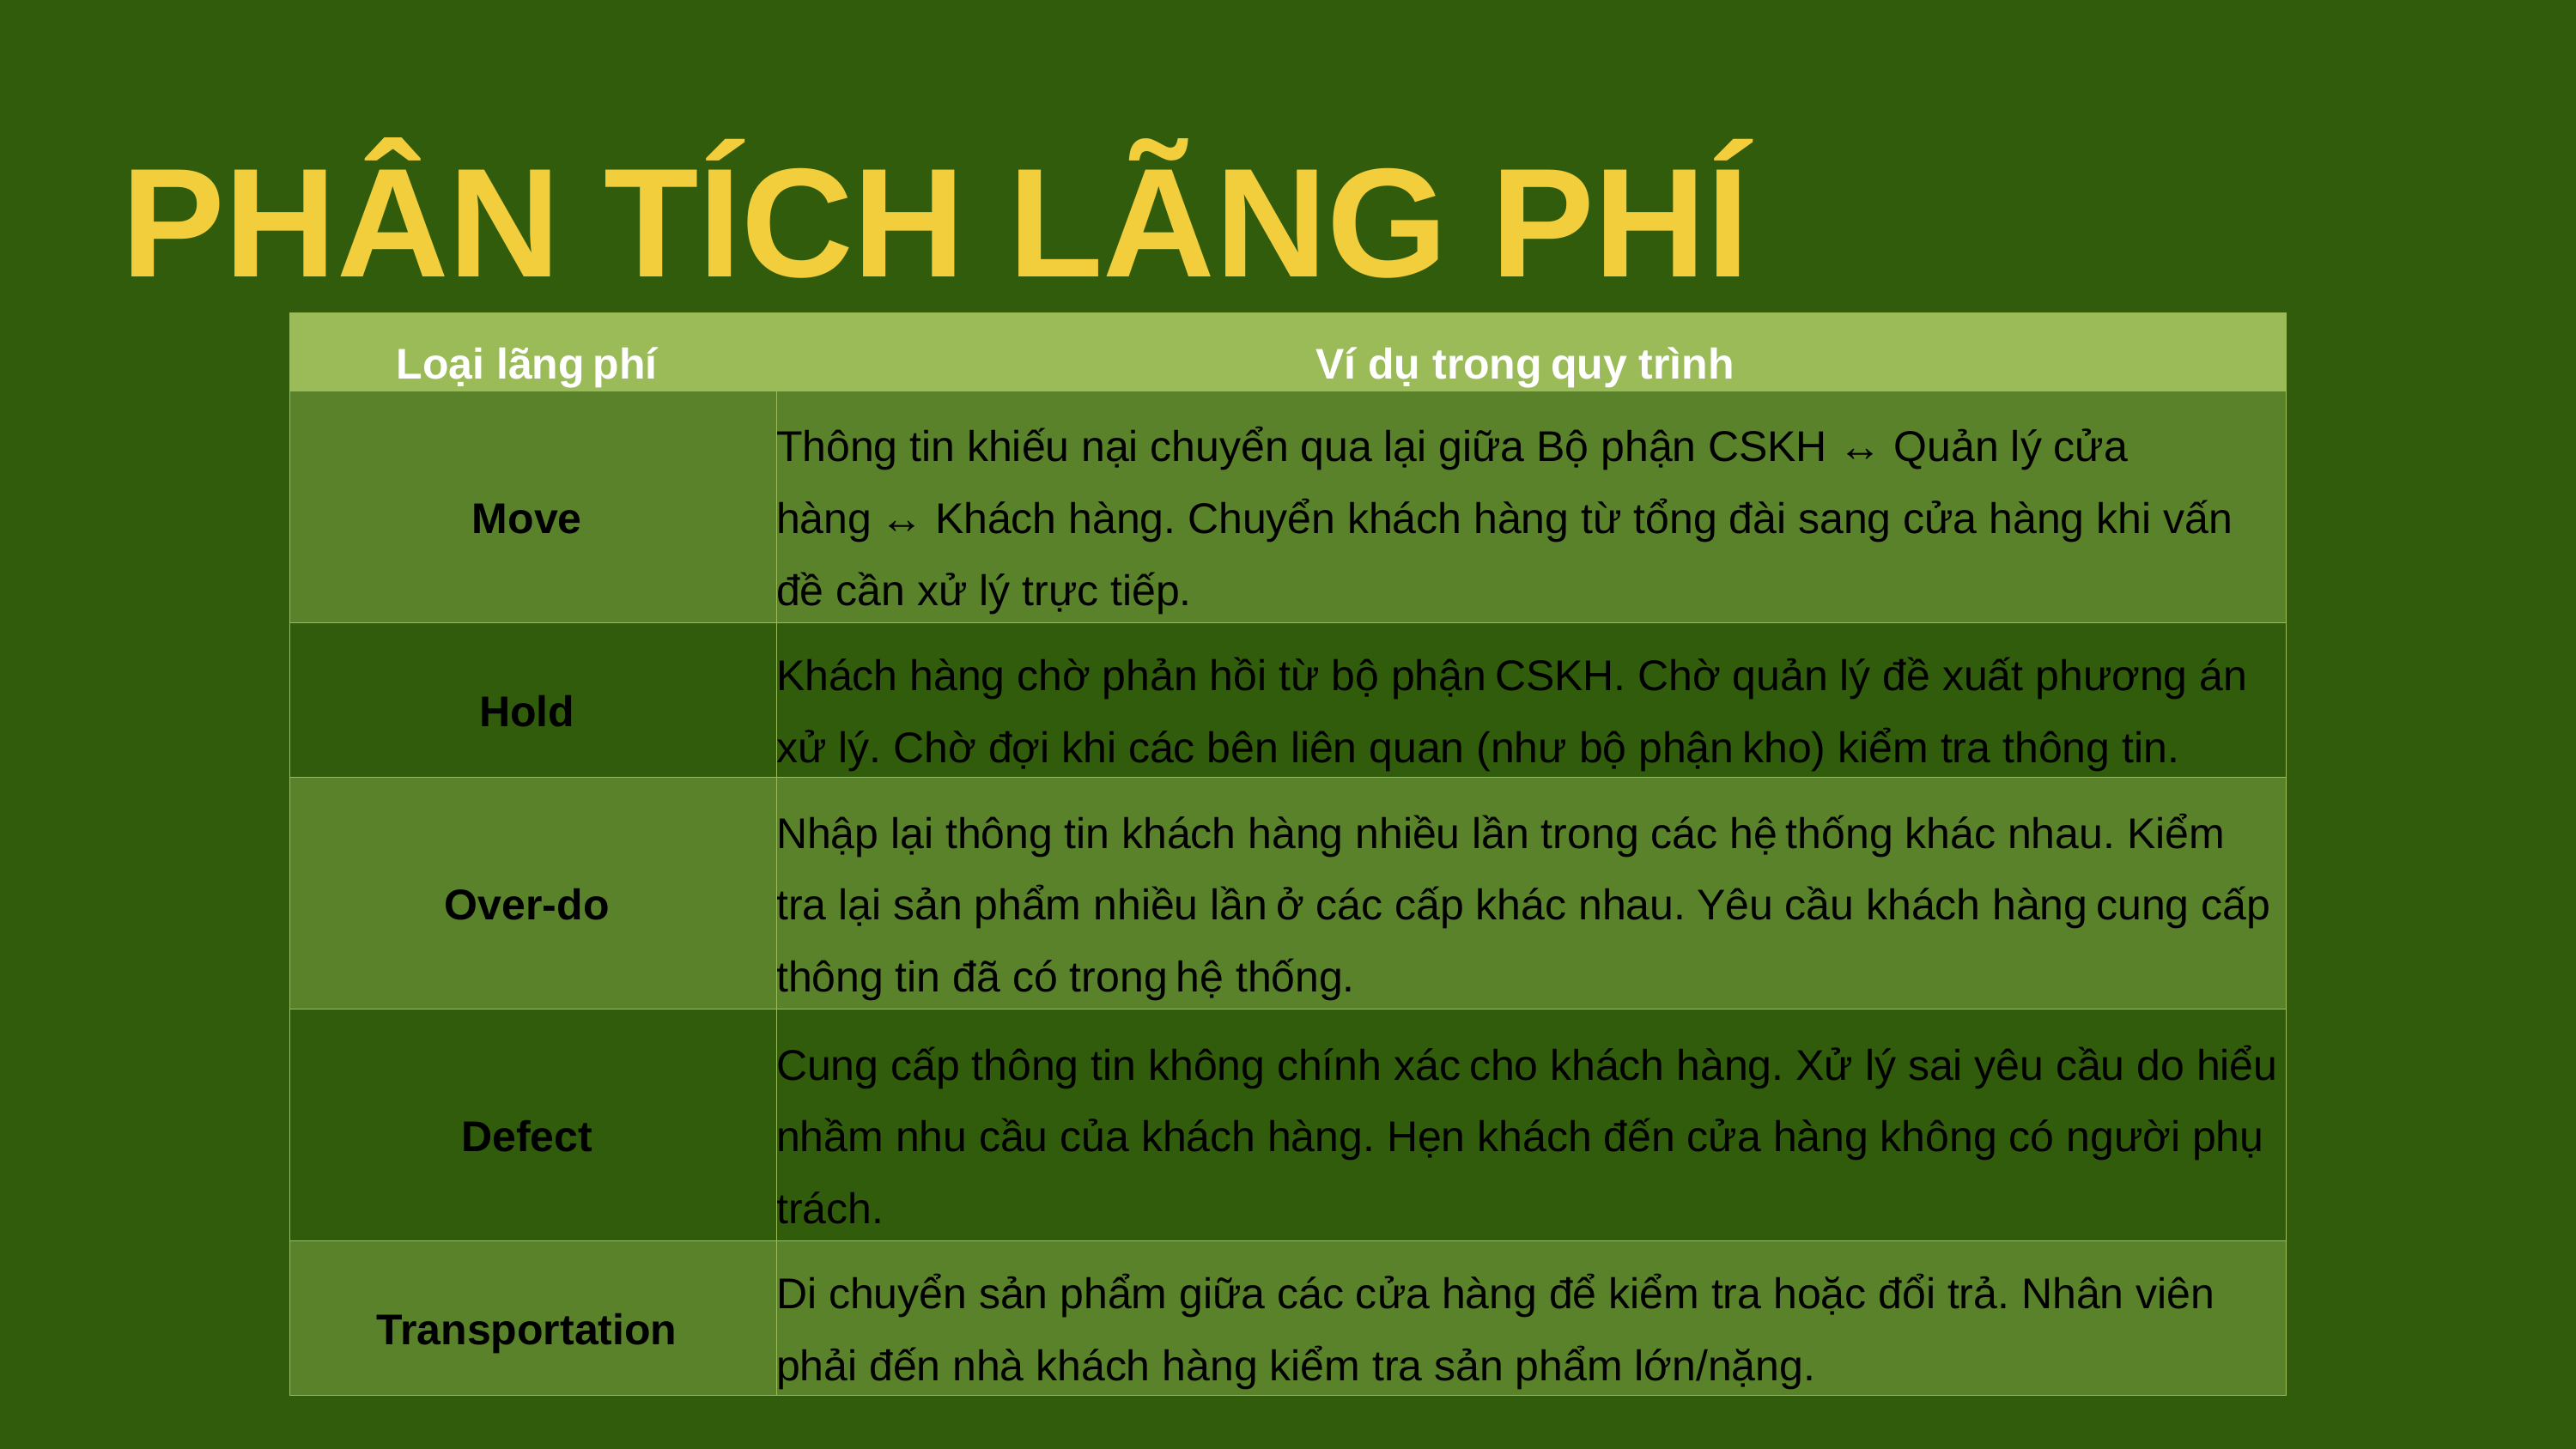

PHÂN TÍCH LÃNG PHÍ
| Loại lãng phí | Ví dụ trong quy trình |
| --- | --- |
| Move | Thông tin khiếu nại chuyển qua lại giữa Bộ phận CSKH ↔ Quản lý cửa hàng ↔ Khách hàng. Chuyển khách hàng từ tổng đài sang cửa hàng khi vấn đề cần xử lý trực tiếp. |
| Hold | Khách hàng chờ phản hồi từ bộ phận CSKH. Chờ quản lý đề xuất phương án xử lý. Chờ đợi khi các bên liên quan (như bộ phận kho) kiểm tra thông tin. |
| Over-do | Nhập lại thông tin khách hàng nhiều lần trong các hệ thống khác nhau. Kiểm tra lại sản phẩm nhiều lần ở các cấp khác nhau. Yêu cầu khách hàng cung cấp thông tin đã có trong hệ thống. |
| Defect | Cung cấp thông tin không chính xác cho khách hàng. Xử lý sai yêu cầu do hiểu nhầm nhu cầu của khách hàng. Hẹn khách đến cửa hàng không có người phụ trách. |
| Transportation | Di chuyển sản phẩm giữa các cửa hàng để kiểm tra hoặc đổi trả. Nhân viên phải đến nhà khách hàng kiểm tra sản phẩm lớn/nặng. |